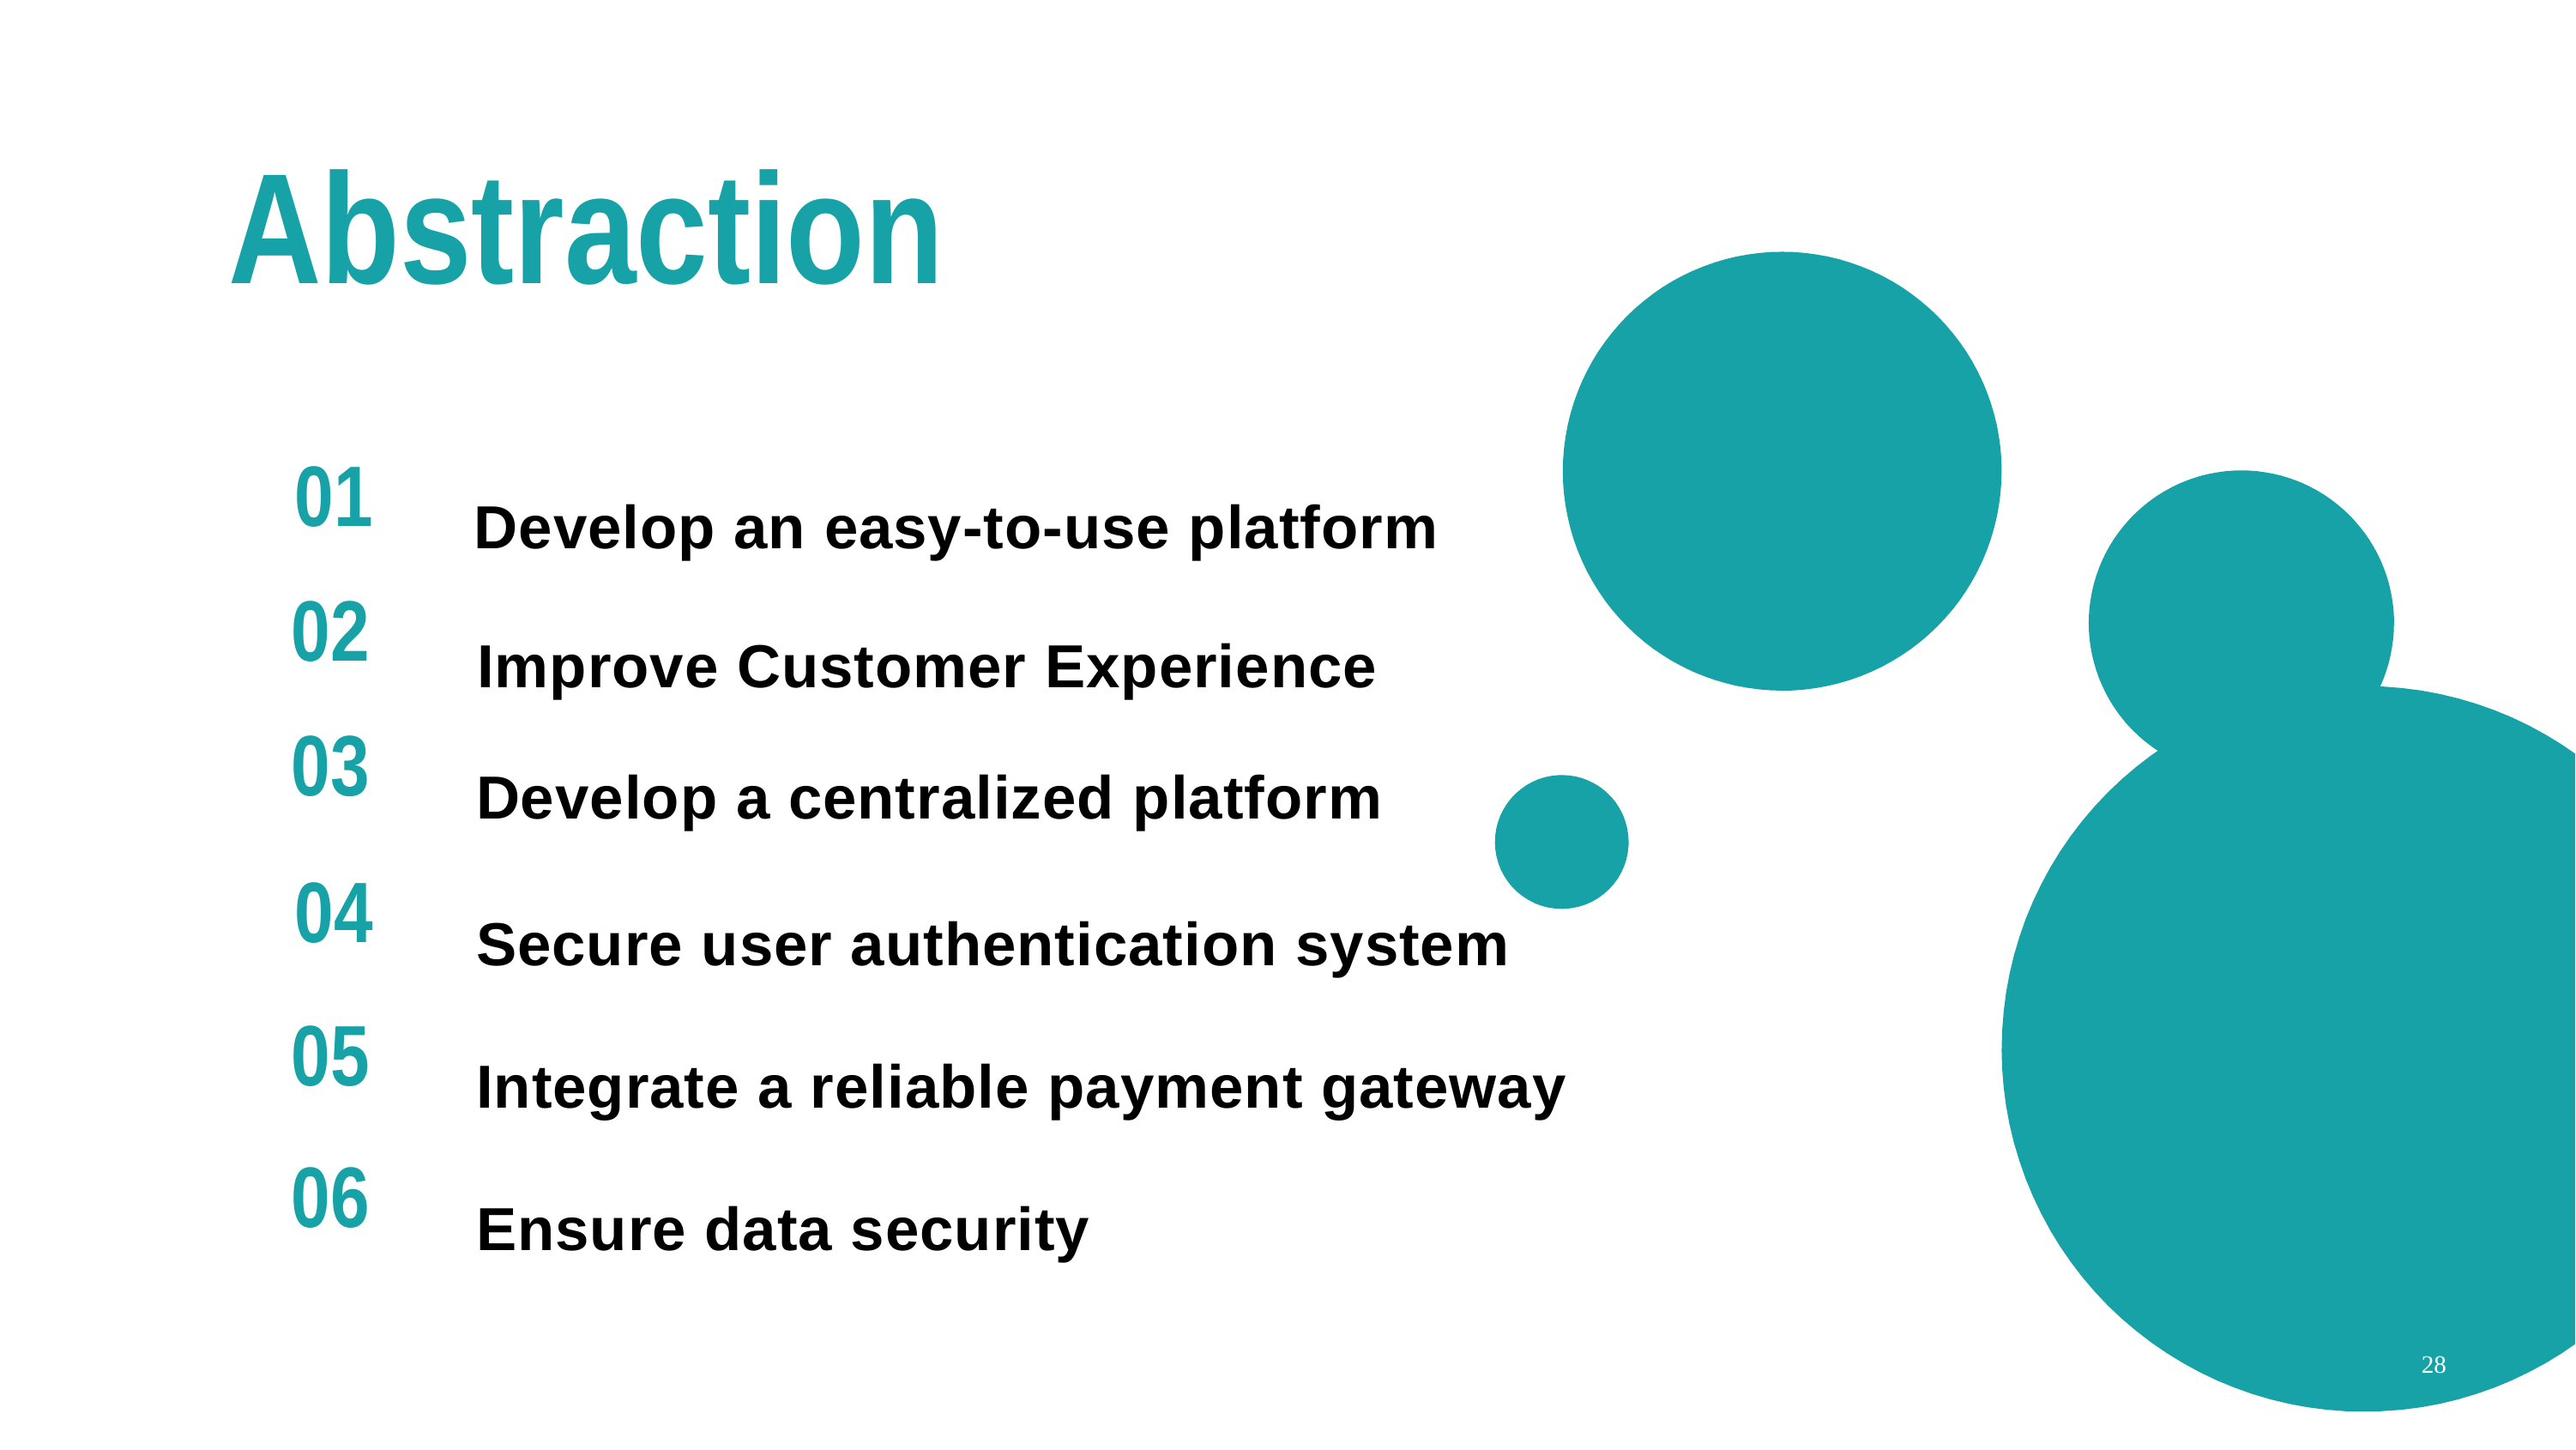

# Abstraction

Develop an easy-to-use platform
01
Improve Customer Experience
02
Develop a centralized platform
03
Secure user authentication system
04
Integrate a reliable payment gateway
05
Ensure data security
06
28